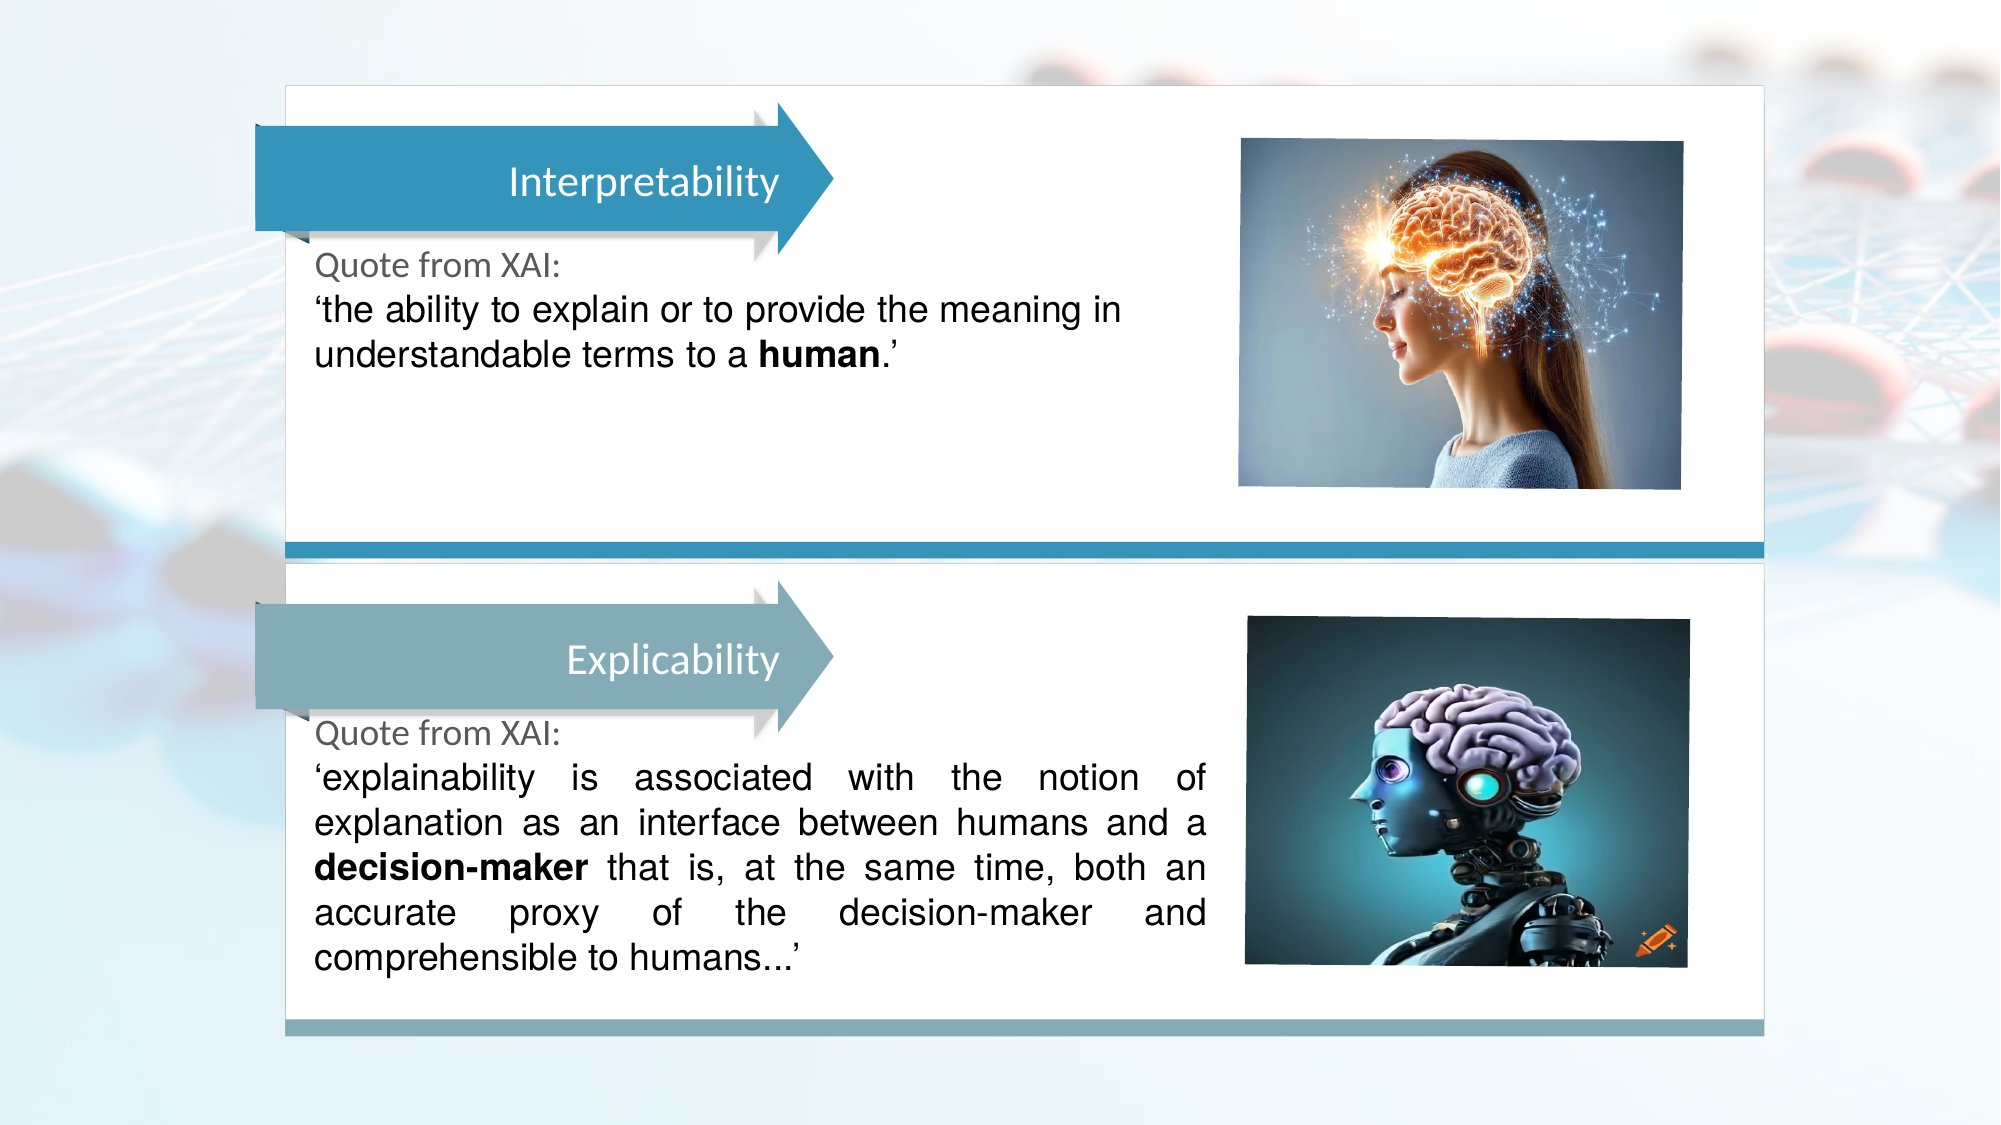

Interpretability

Quote from XAI:
‘the ability to explain or to provide the meaning in understandable terms to a human.’

Explicability

Quote from XAI:
‘explainability is associated with the notion of explanation as an interface between humans and a decision-maker that is, at the same time, both an accurate proxy of the decision-maker and comprehensible to humans...’